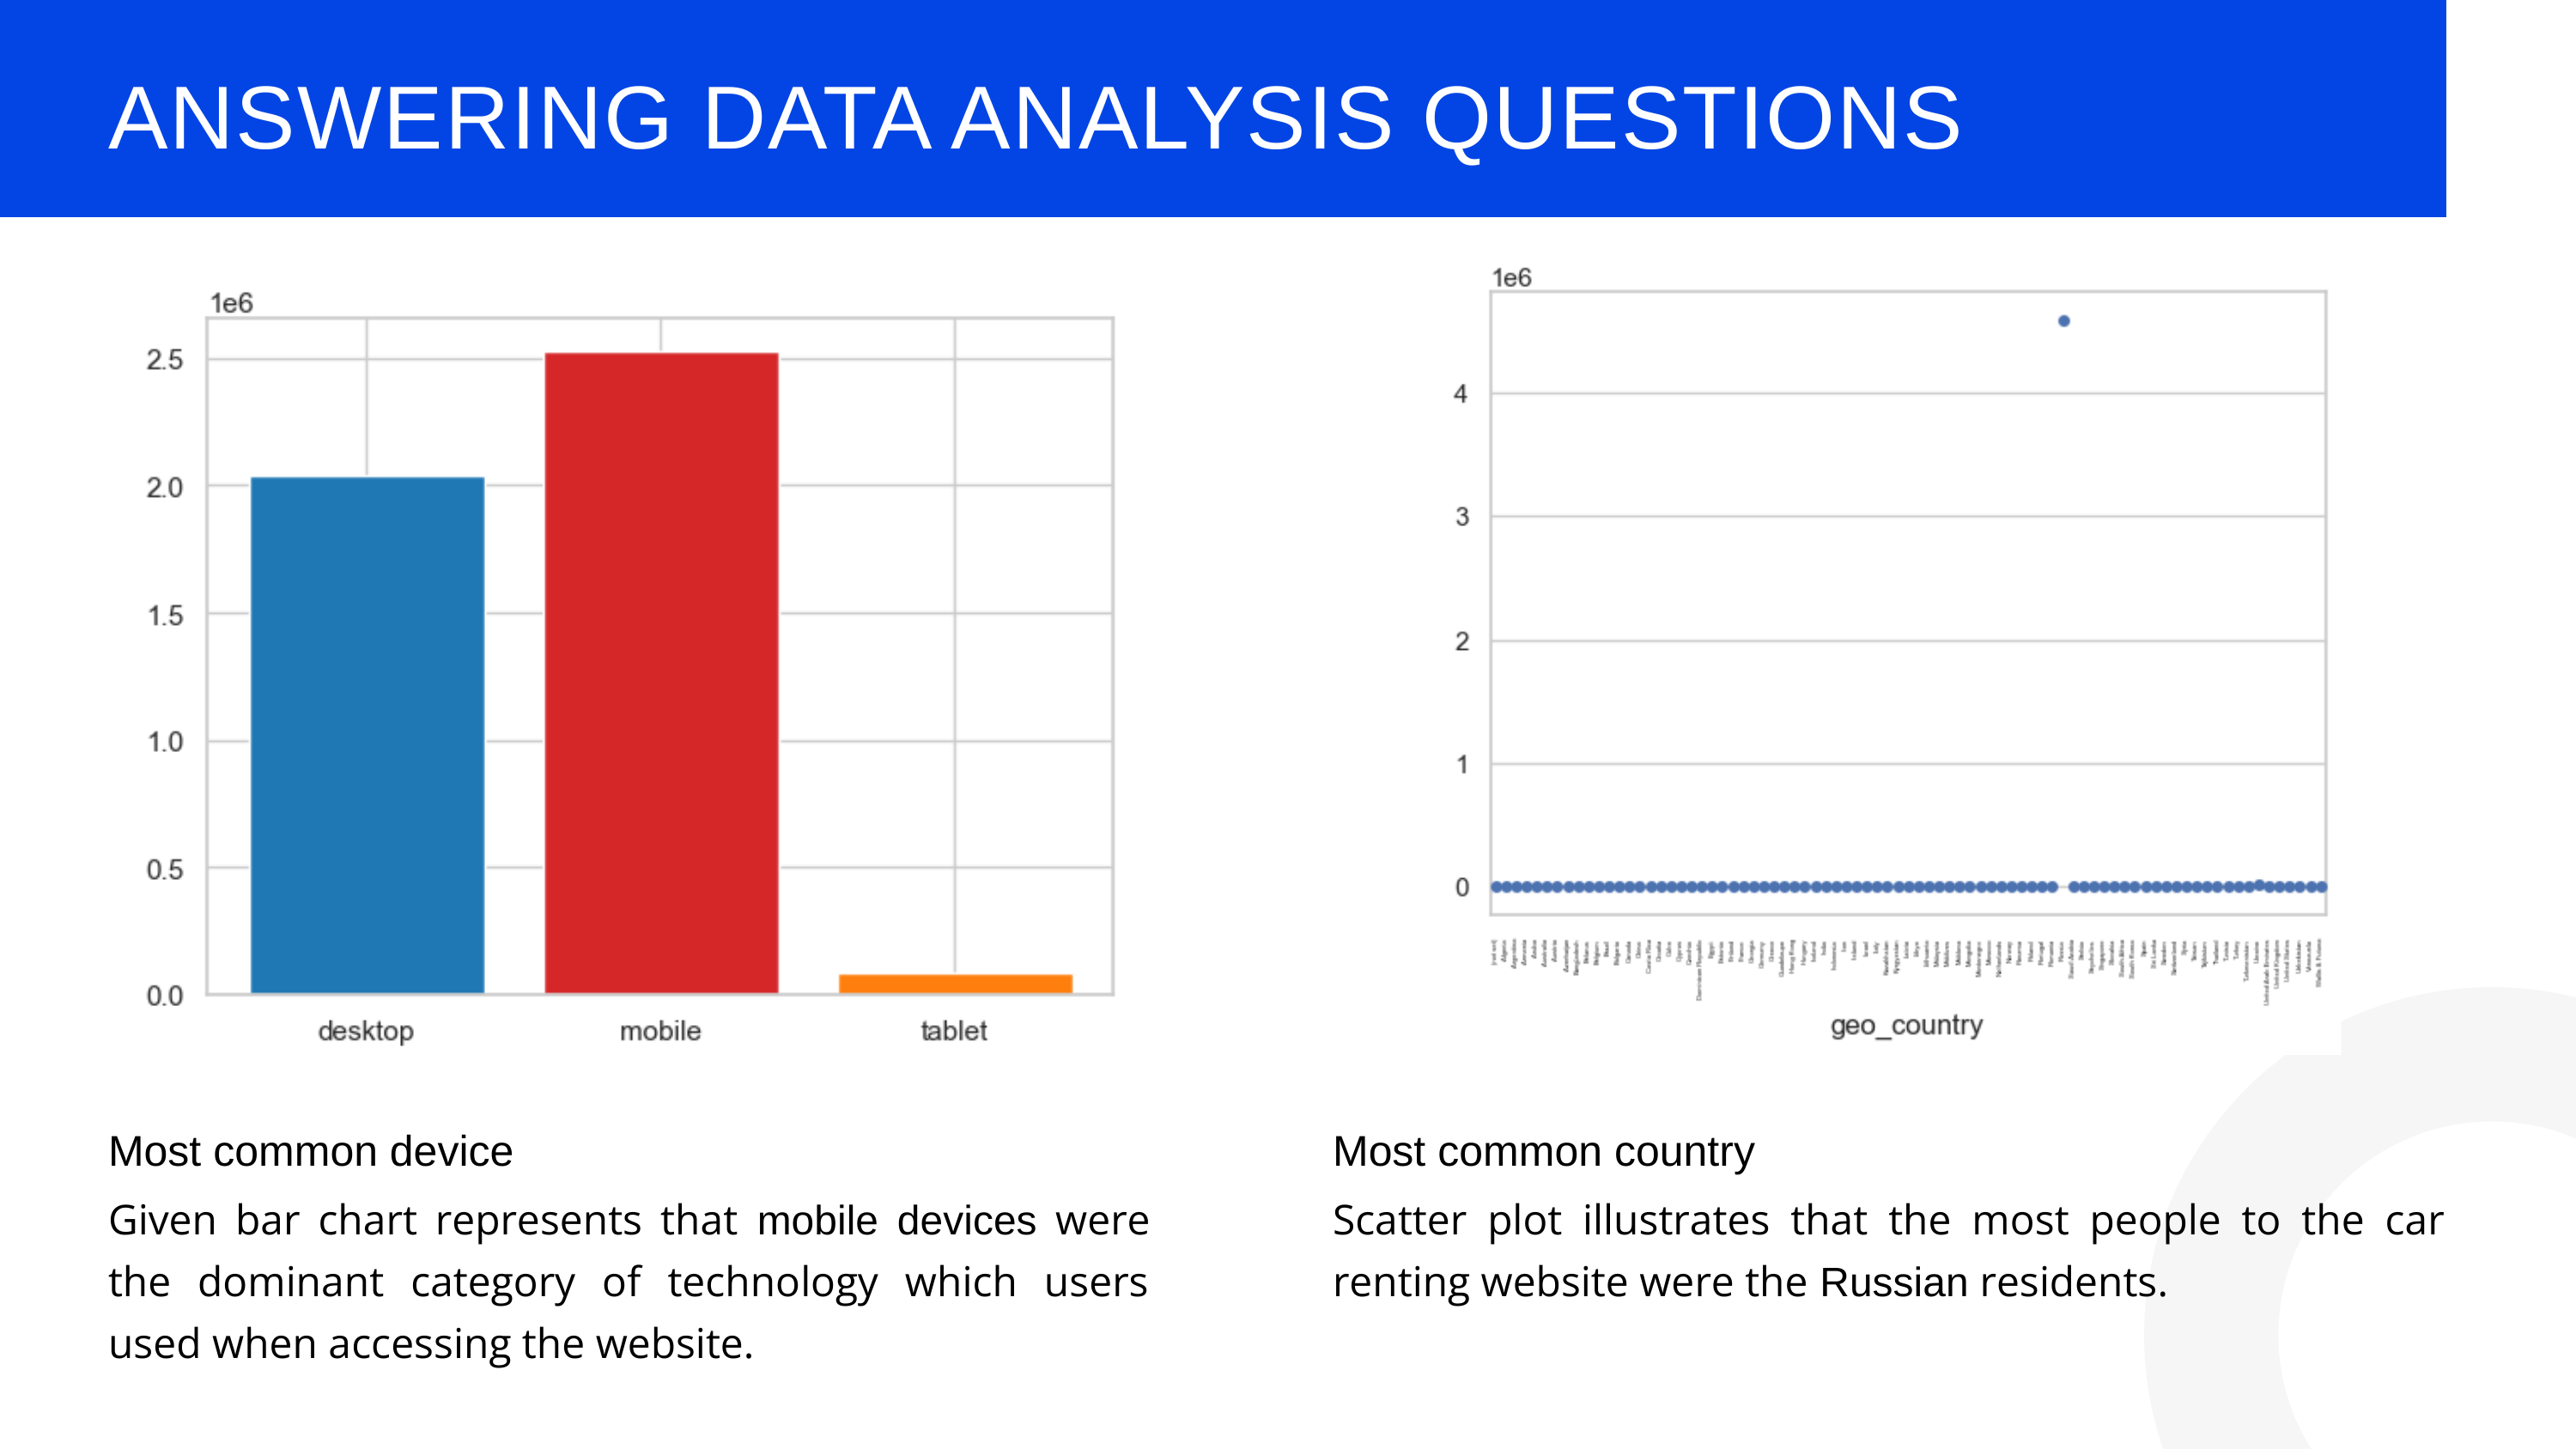

ANSWERING DATA ANALYSIS QUESTIONS

Most common device
Most common country
Given bar chart represents that mobile devices were the dominant category of technology which users used when accessing the website.
Scatter plot illustrates that the most people to the car renting website were the Russian residents.